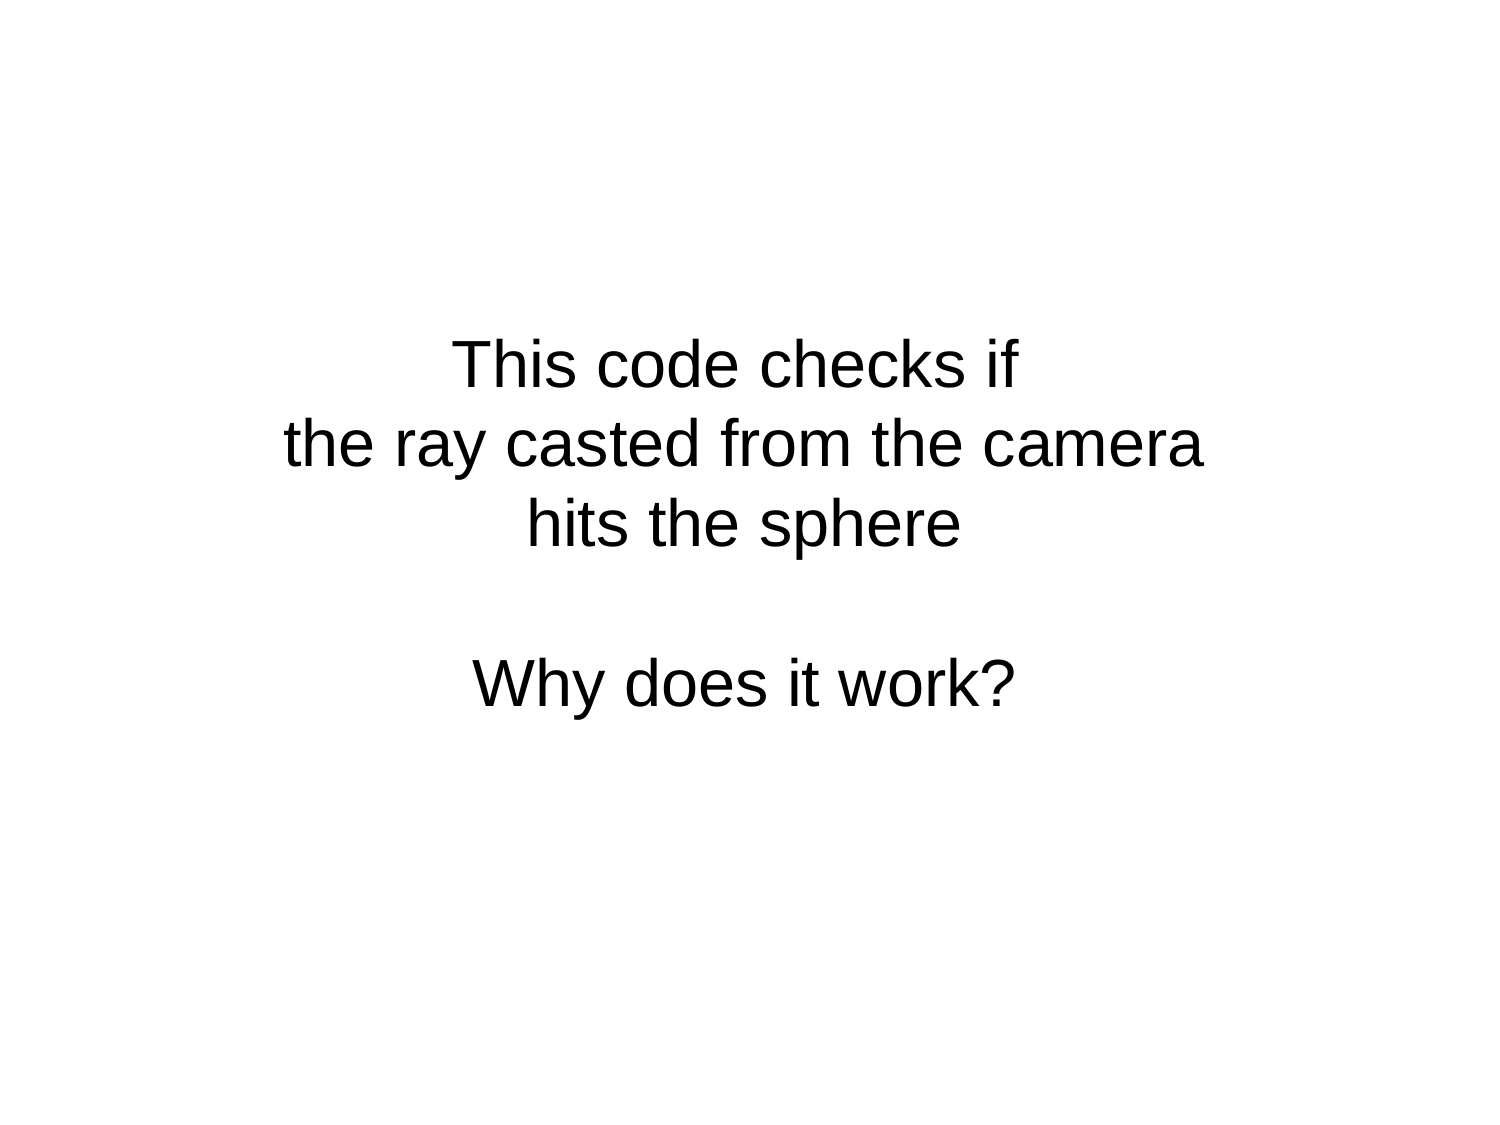

This code checks if
the ray casted from the camera
hits the sphere

Why does it work?